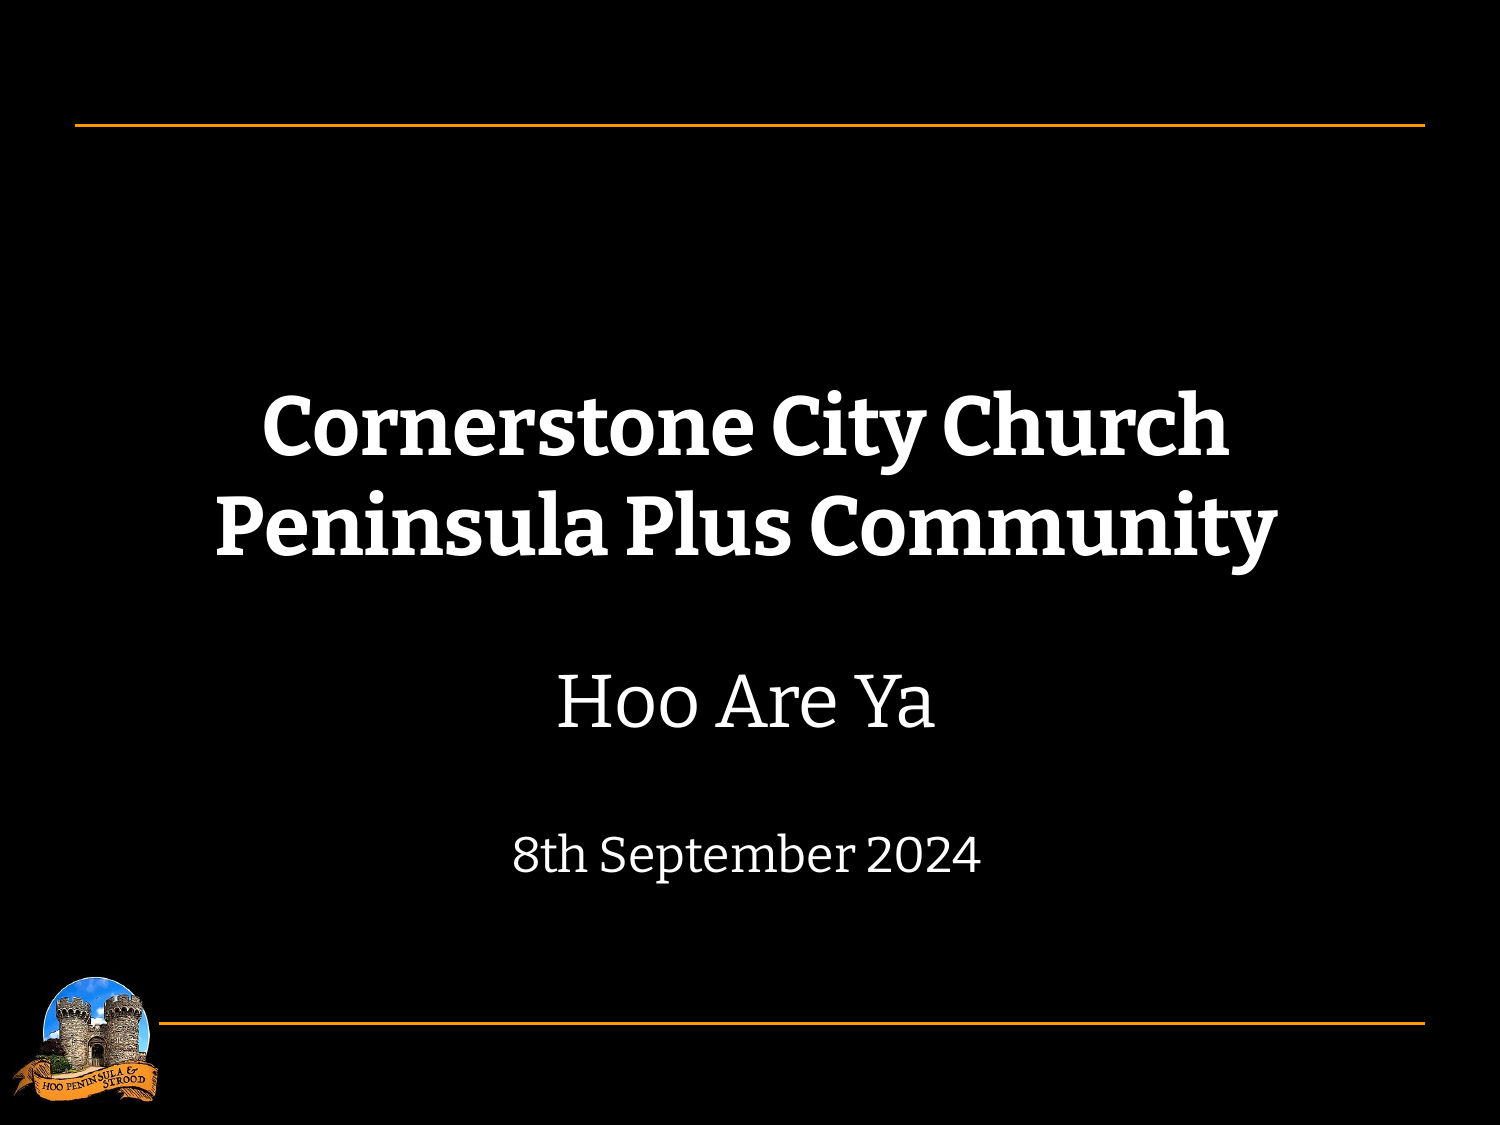

Cornerstone City Church
Peninsula Plus Community
Hoo Are Ya
8th September 2024